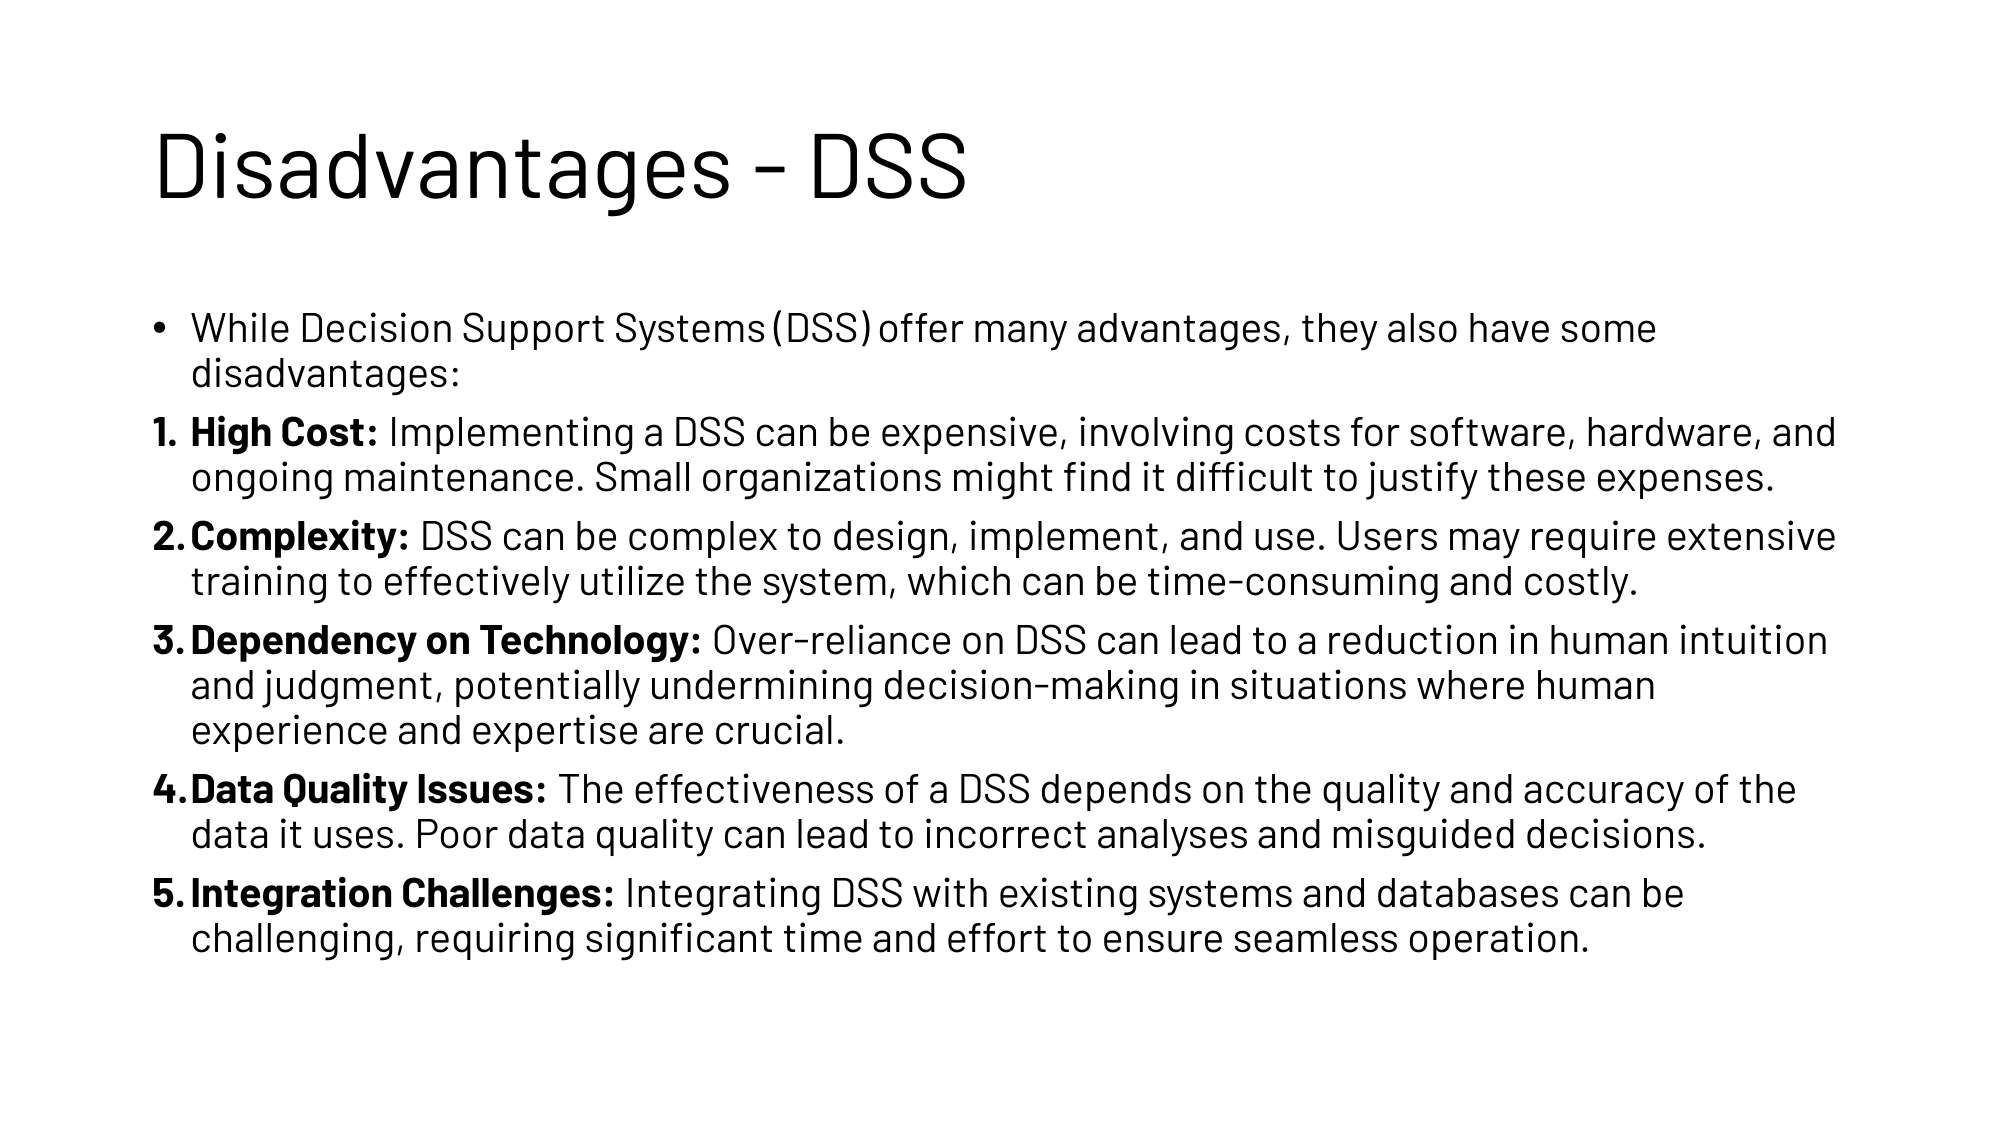

# Disadvantages - DSS
While Decision Support Systems (DSS) offer many advantages, they also have some disadvantages:
High Cost: Implementing a DSS can be expensive, involving costs for software, hardware, and ongoing maintenance. Small organizations might find it difficult to justify these expenses.
Complexity: DSS can be complex to design, implement, and use. Users may require extensive training to effectively utilize the system, which can be time-consuming and costly.
Dependency on Technology: Over-reliance on DSS can lead to a reduction in human intuition and judgment, potentially undermining decision-making in situations where human experience and expertise are crucial.
Data Quality Issues: The effectiveness of a DSS depends on the quality and accuracy of the data it uses. Poor data quality can lead to incorrect analyses and misguided decisions.
Integration Challenges: Integrating DSS with existing systems and databases can be challenging, requiring significant time and effort to ensure seamless operation.